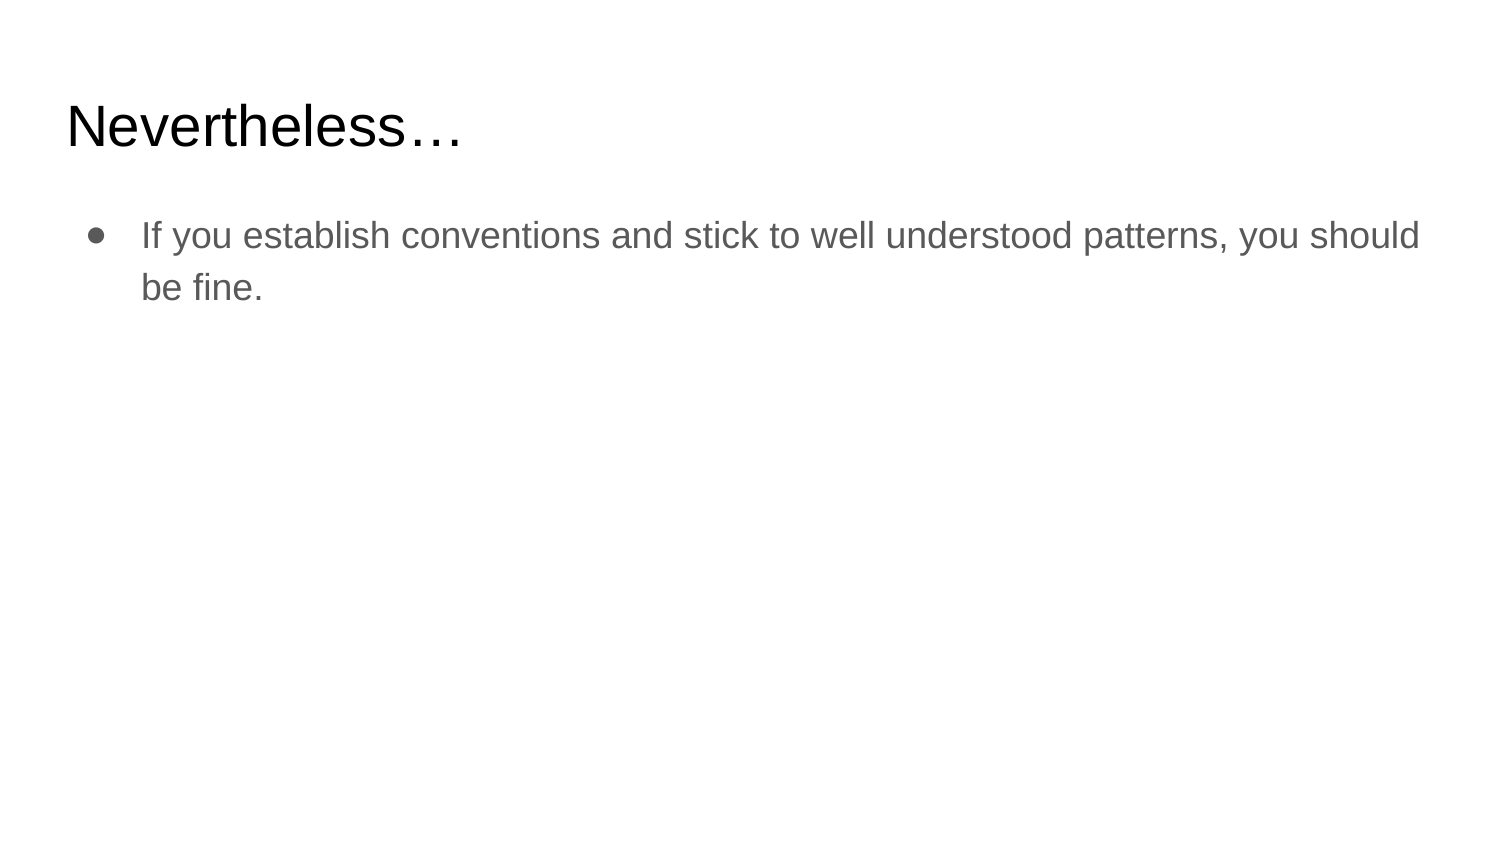

# Nevertheless…
If you establish conventions and stick to well understood patterns, you should be fine.